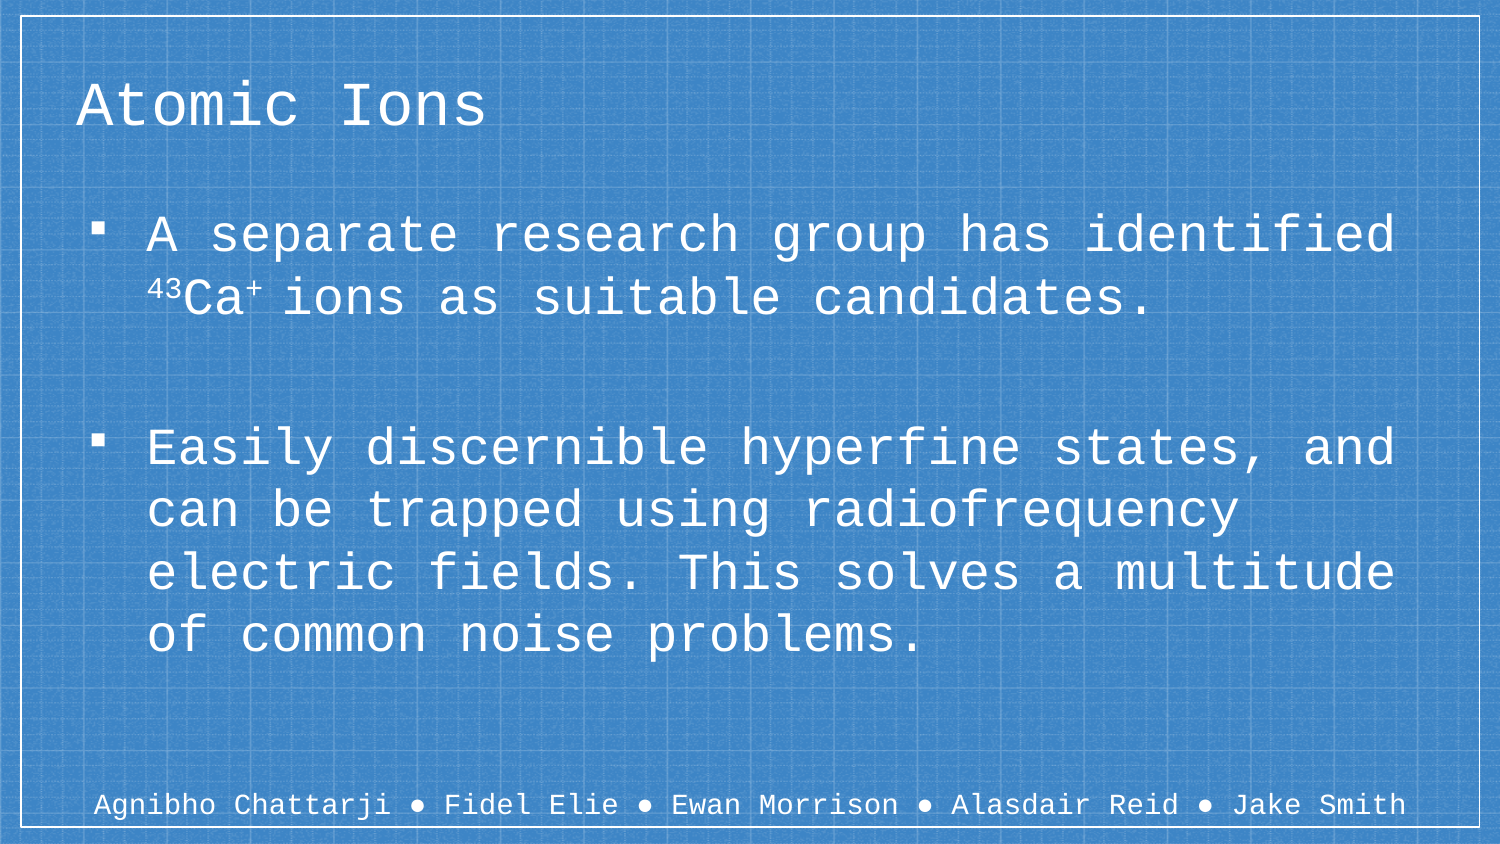

# Atomic Ions
A separate research group has identified 43Ca+ ions as suitable candidates.

Easily discernible hyperfine states, and can be trapped using radiofrequency electric fields. This solves a multitude of common noise problems.
Agnibho Chattarji ● Fidel Elie ● Ewan Morrison ● Alasdair Reid ● Jake Smith